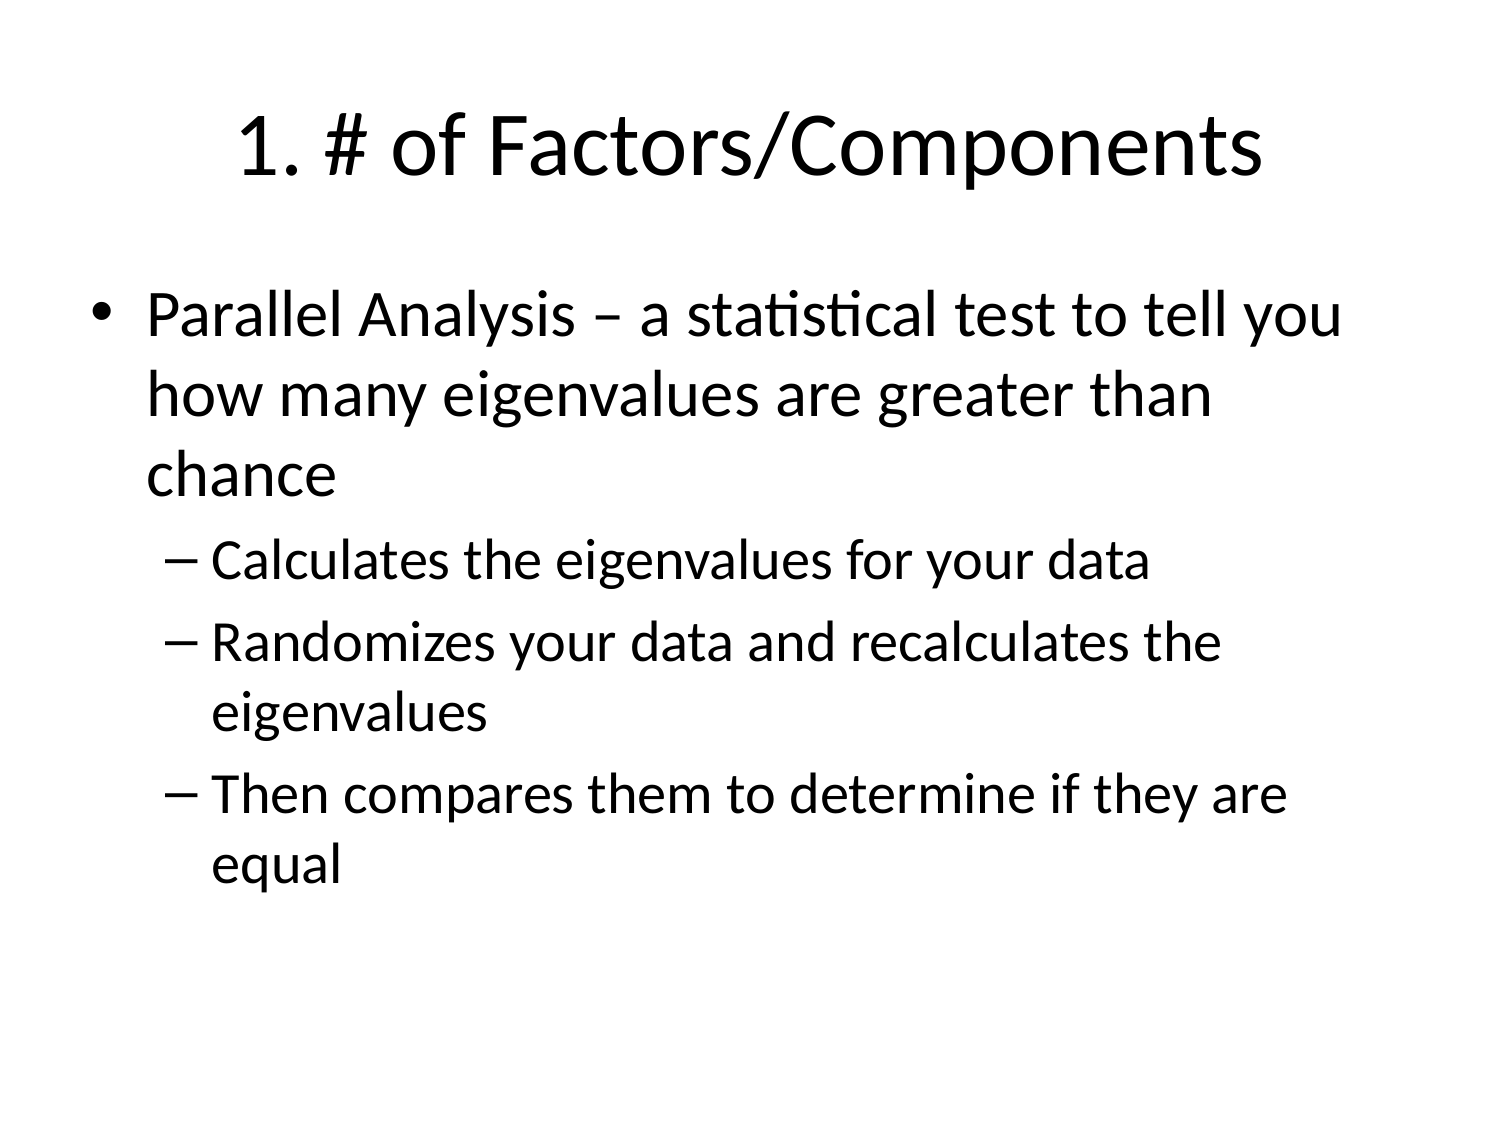

# 1. # of Factors/Components
Parallel Analysis – a statistical test to tell you how many eigenvalues are greater than chance
Calculates the eigenvalues for your data
Randomizes your data and recalculates the eigenvalues
Then compares them to determine if they are equal